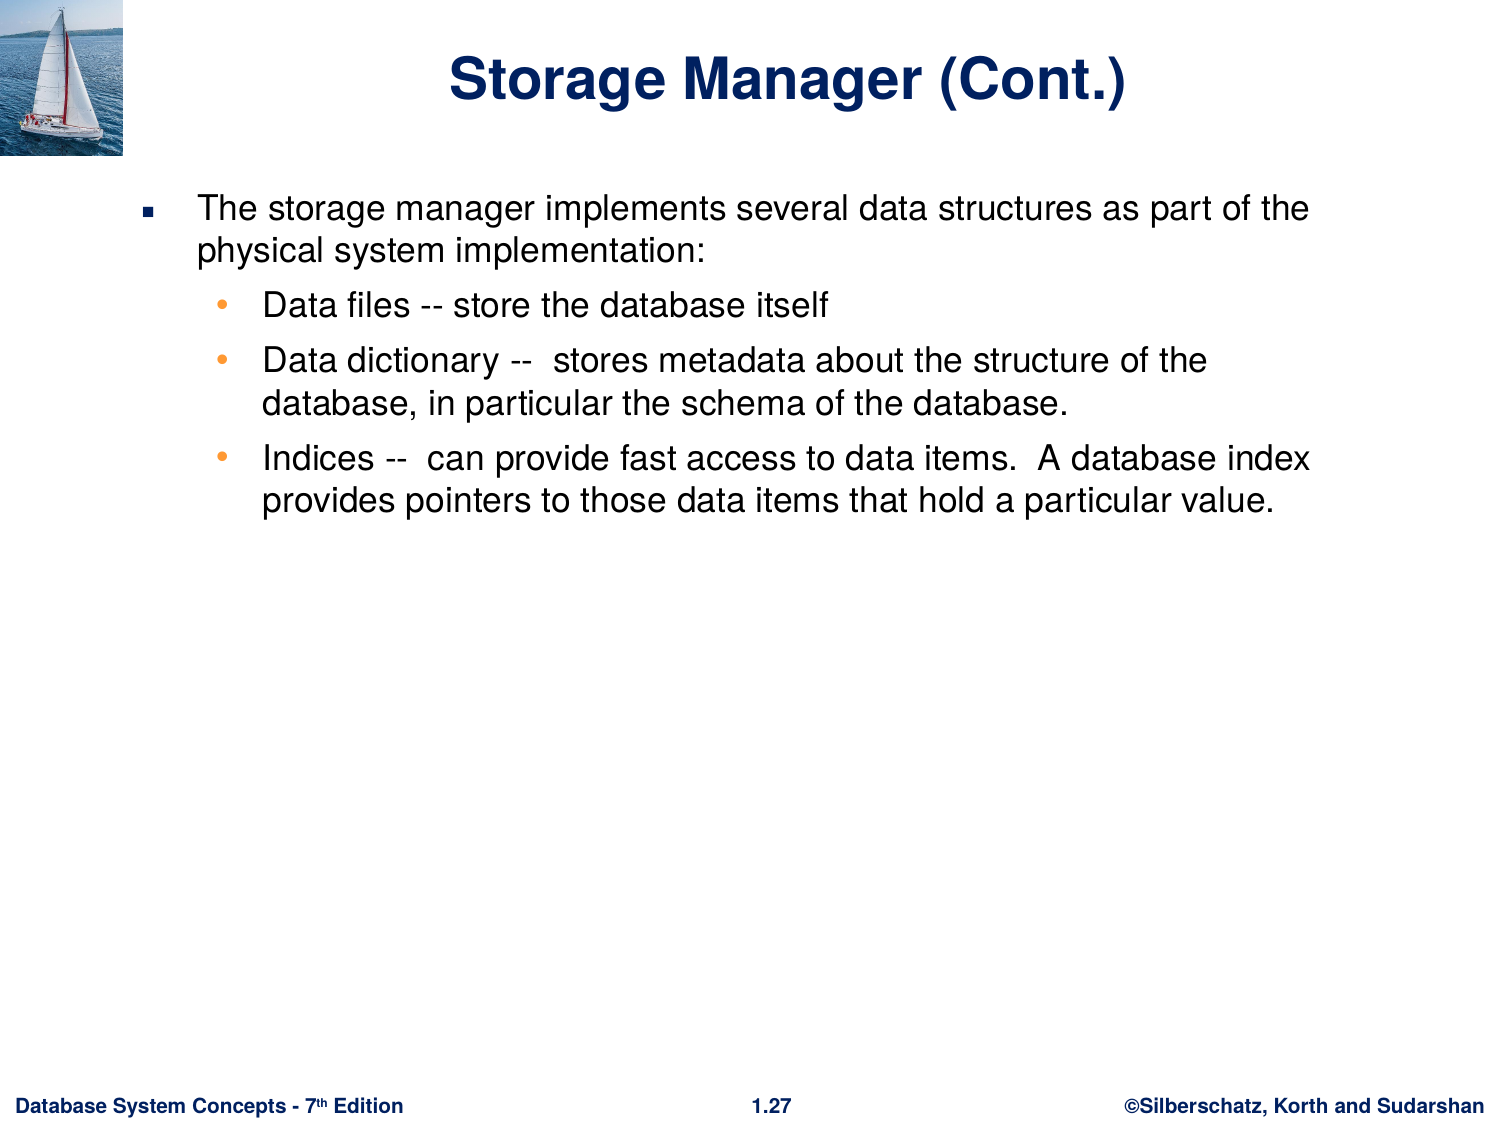

# Storage Manager (Cont.)
The storage manager implements several data structures as part of the physical system implementation:
Data files -- store the database itself
Data dictionary --  stores metadata about the structure of the database, in particular the schema of the database.
Indices --  can provide fast access to data items.  A database index provides pointers to those data items that hold a particular value.